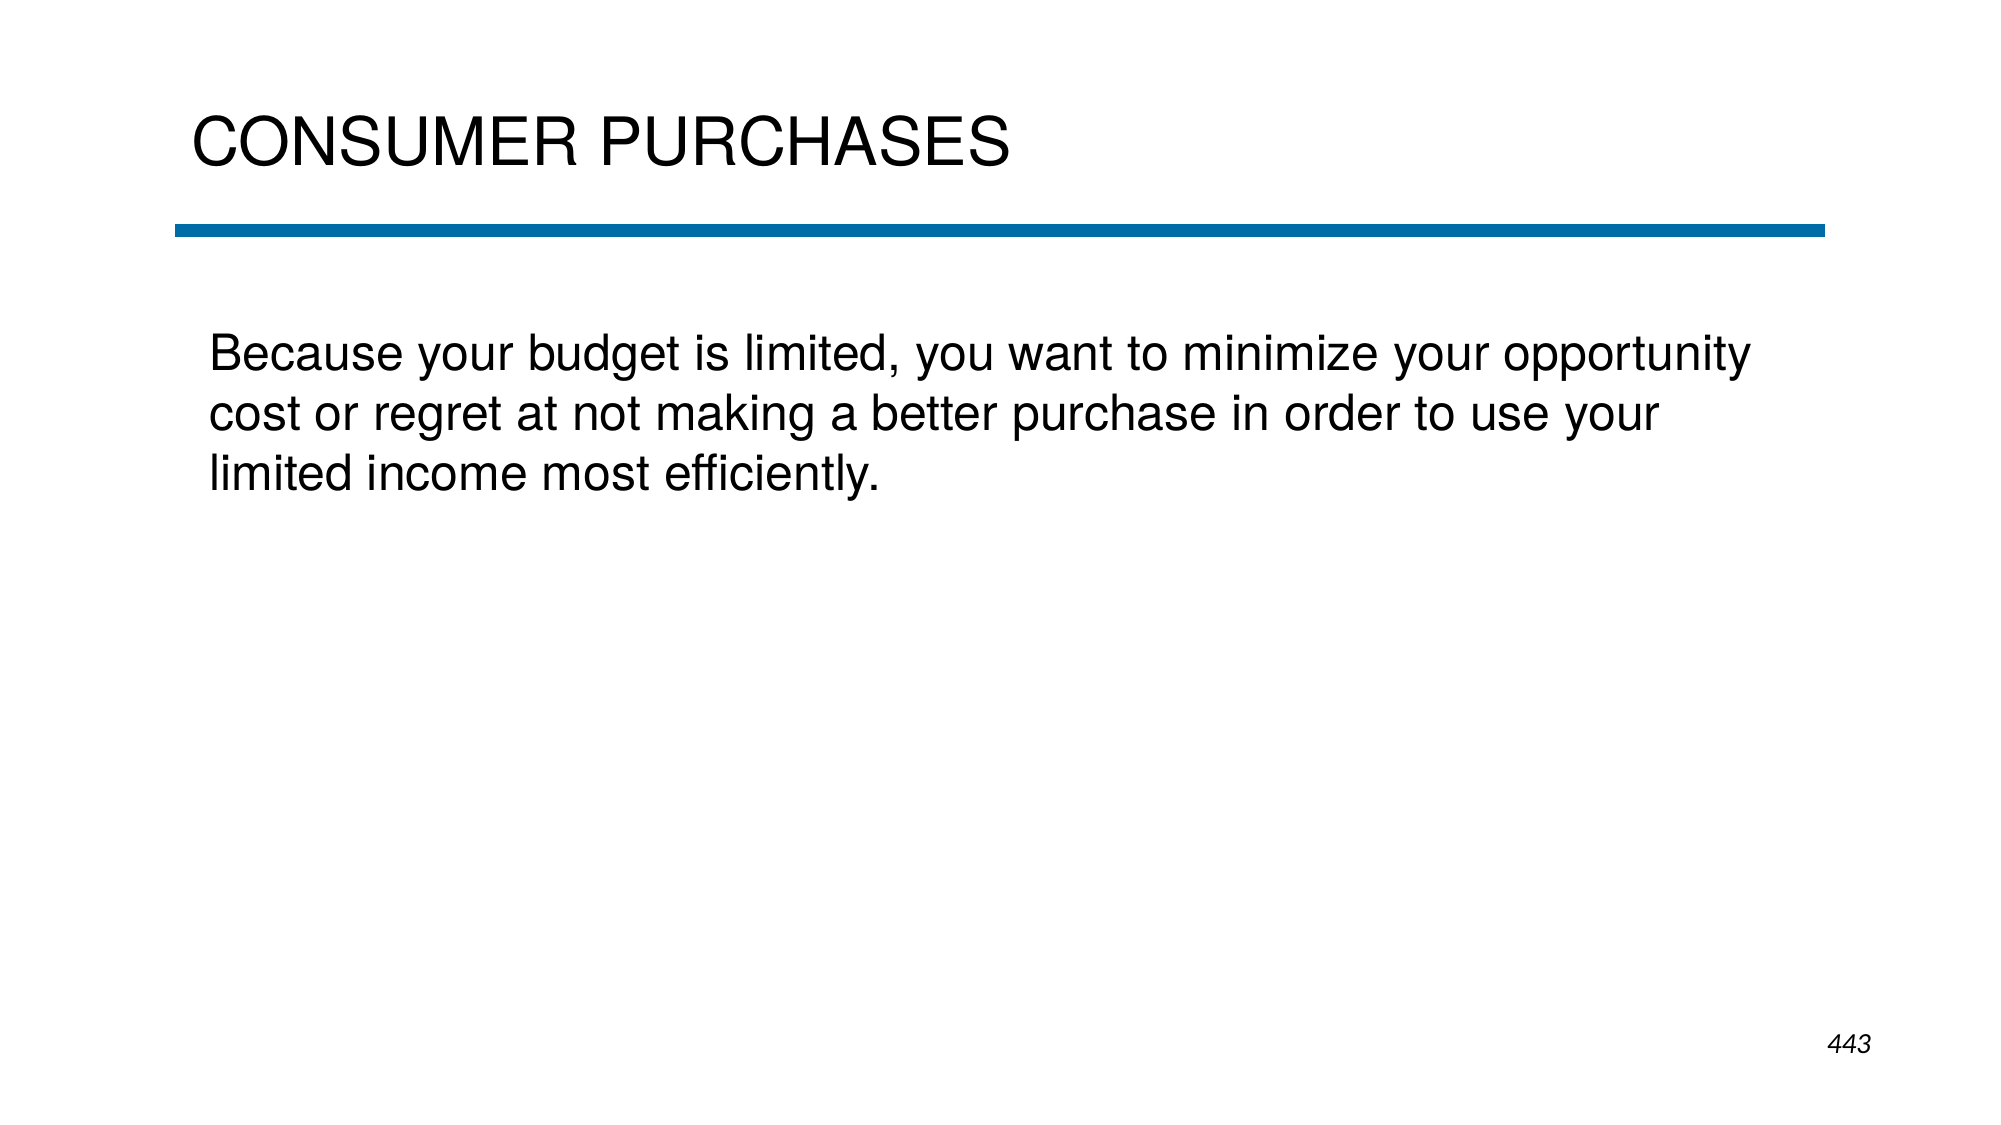

# Consumer Purchases
Because your budget is limited, you want to minimize your opportunity cost or regret at not making a better purchase in order to use your limited income most efficiently.

1-443